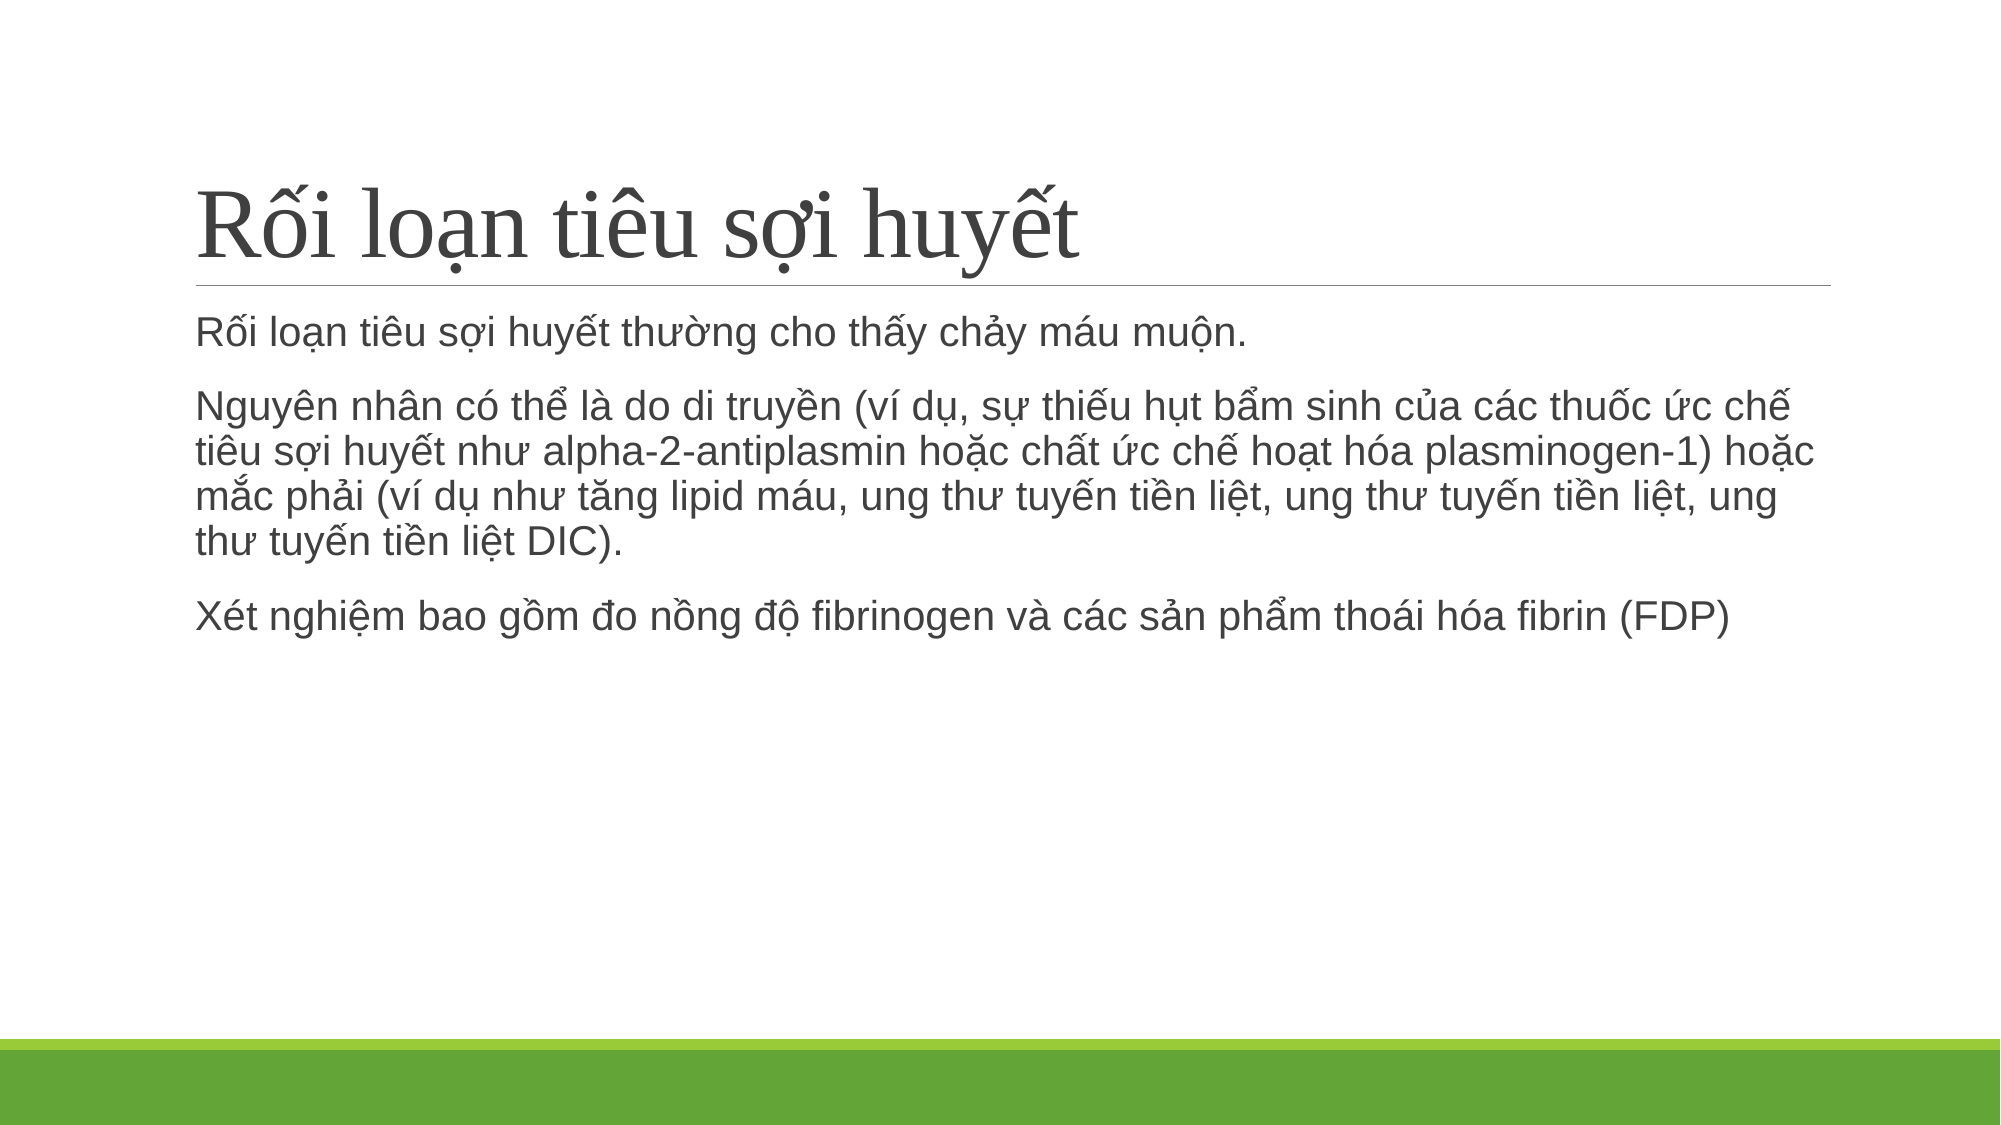

# Rối loạn tiêu sợi huyết
Rối loạn tiêu sợi huyết thường cho thấy chảy máu muộn.
Nguyên nhân có thể là do di truyền (ví dụ, sự thiếu hụt bẩm sinh của các thuốc ức chế tiêu sợi huyết như alpha-2-antiplasmin hoặc chất ức chế hoạt hóa plasminogen-1) hoặc mắc phải (ví dụ như tăng lipid máu, ung thư tuyến tiền liệt, ung thư tuyến tiền liệt, ung thư tuyến tiền liệt DIC).
Xét nghiệm bao gồm đo nồng độ fibrinogen và các sản phẩm thoái hóa fibrin (FDP)